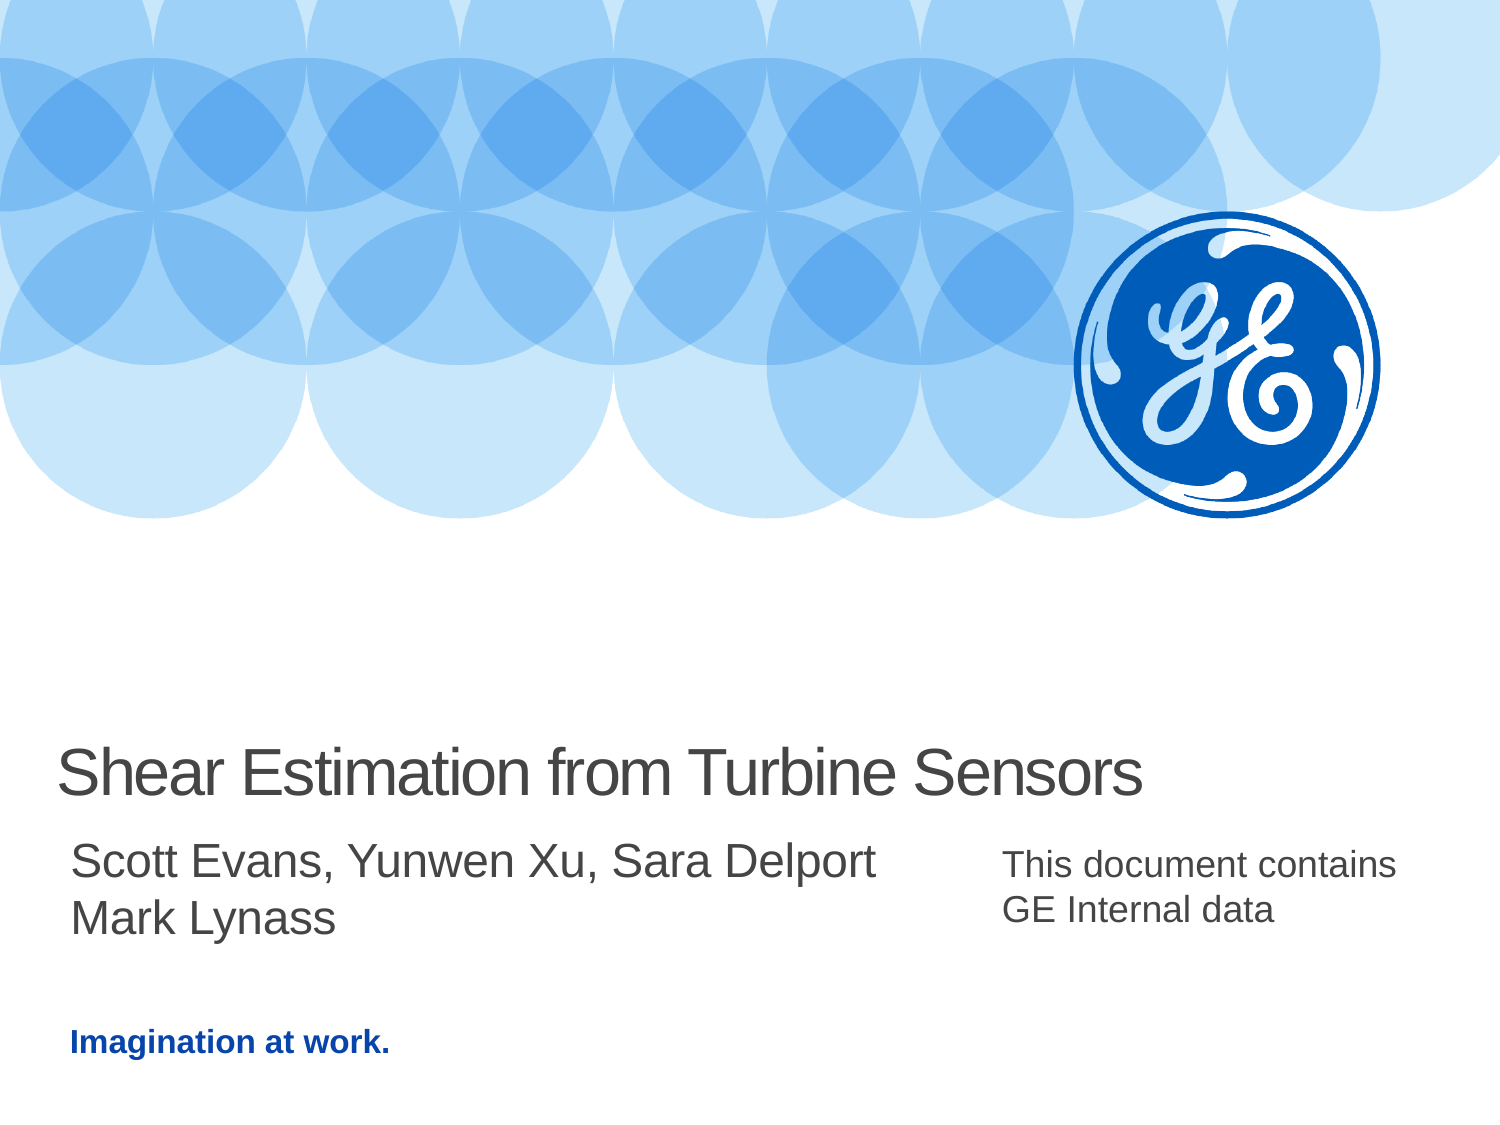

# Shear Estimation from Turbine Sensors
Scott Evans, Yunwen Xu, Sara Delport
Mark Lynass